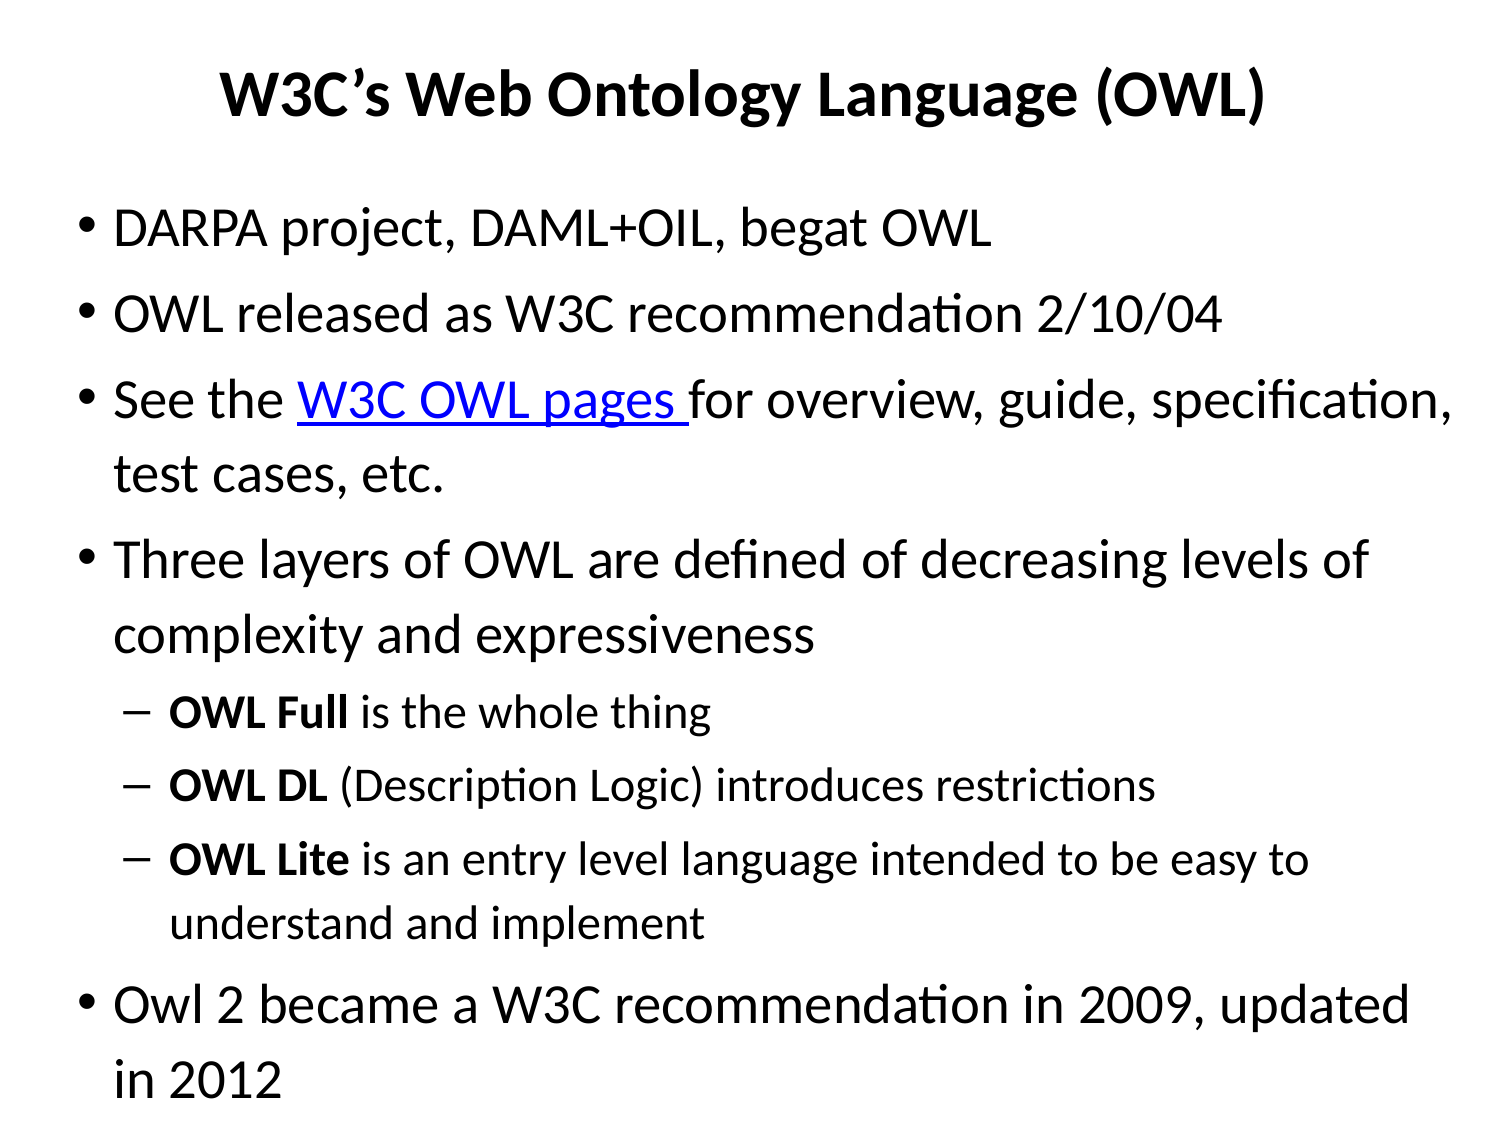

# W3C’s Web Ontology Language (OWL)
DARPA project, DAML+OIL, begat OWL
OWL released as W3C recommendation 2/10/04
See the W3C OWL pages for overview, guide, specification, test cases, etc.
Three layers of OWL are defined of decreasing levels of complexity and expressiveness
OWL Full is the whole thing
OWL DL (Description Logic) introduces restrictions
OWL Lite is an entry level language intended to be easy to understand and implement
Owl 2 became a W3C recommendation in 2009, updated in 2012